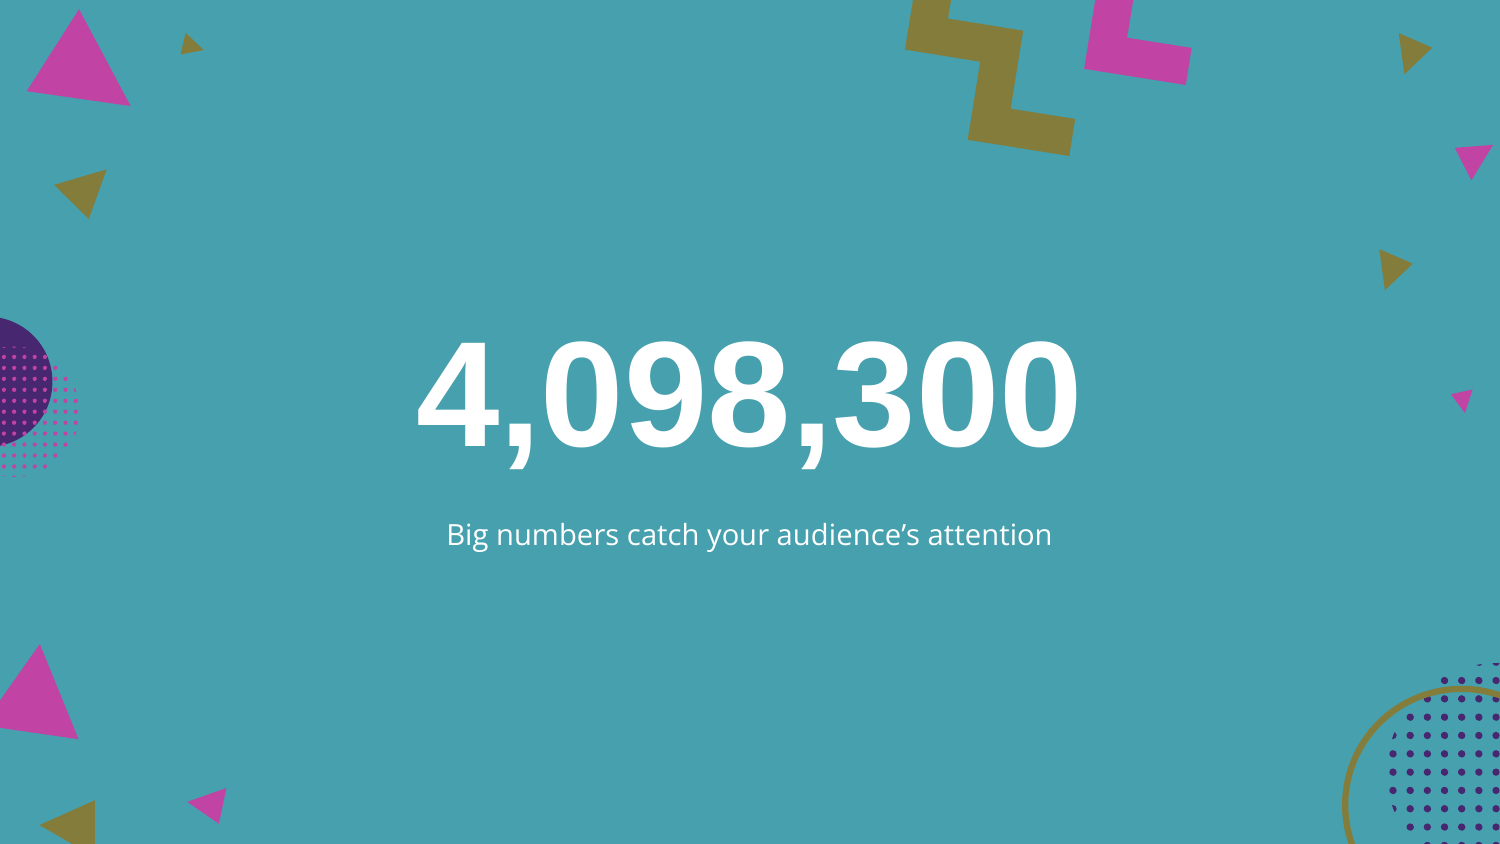

# 4,098,300
Big numbers catch your audience’s attention